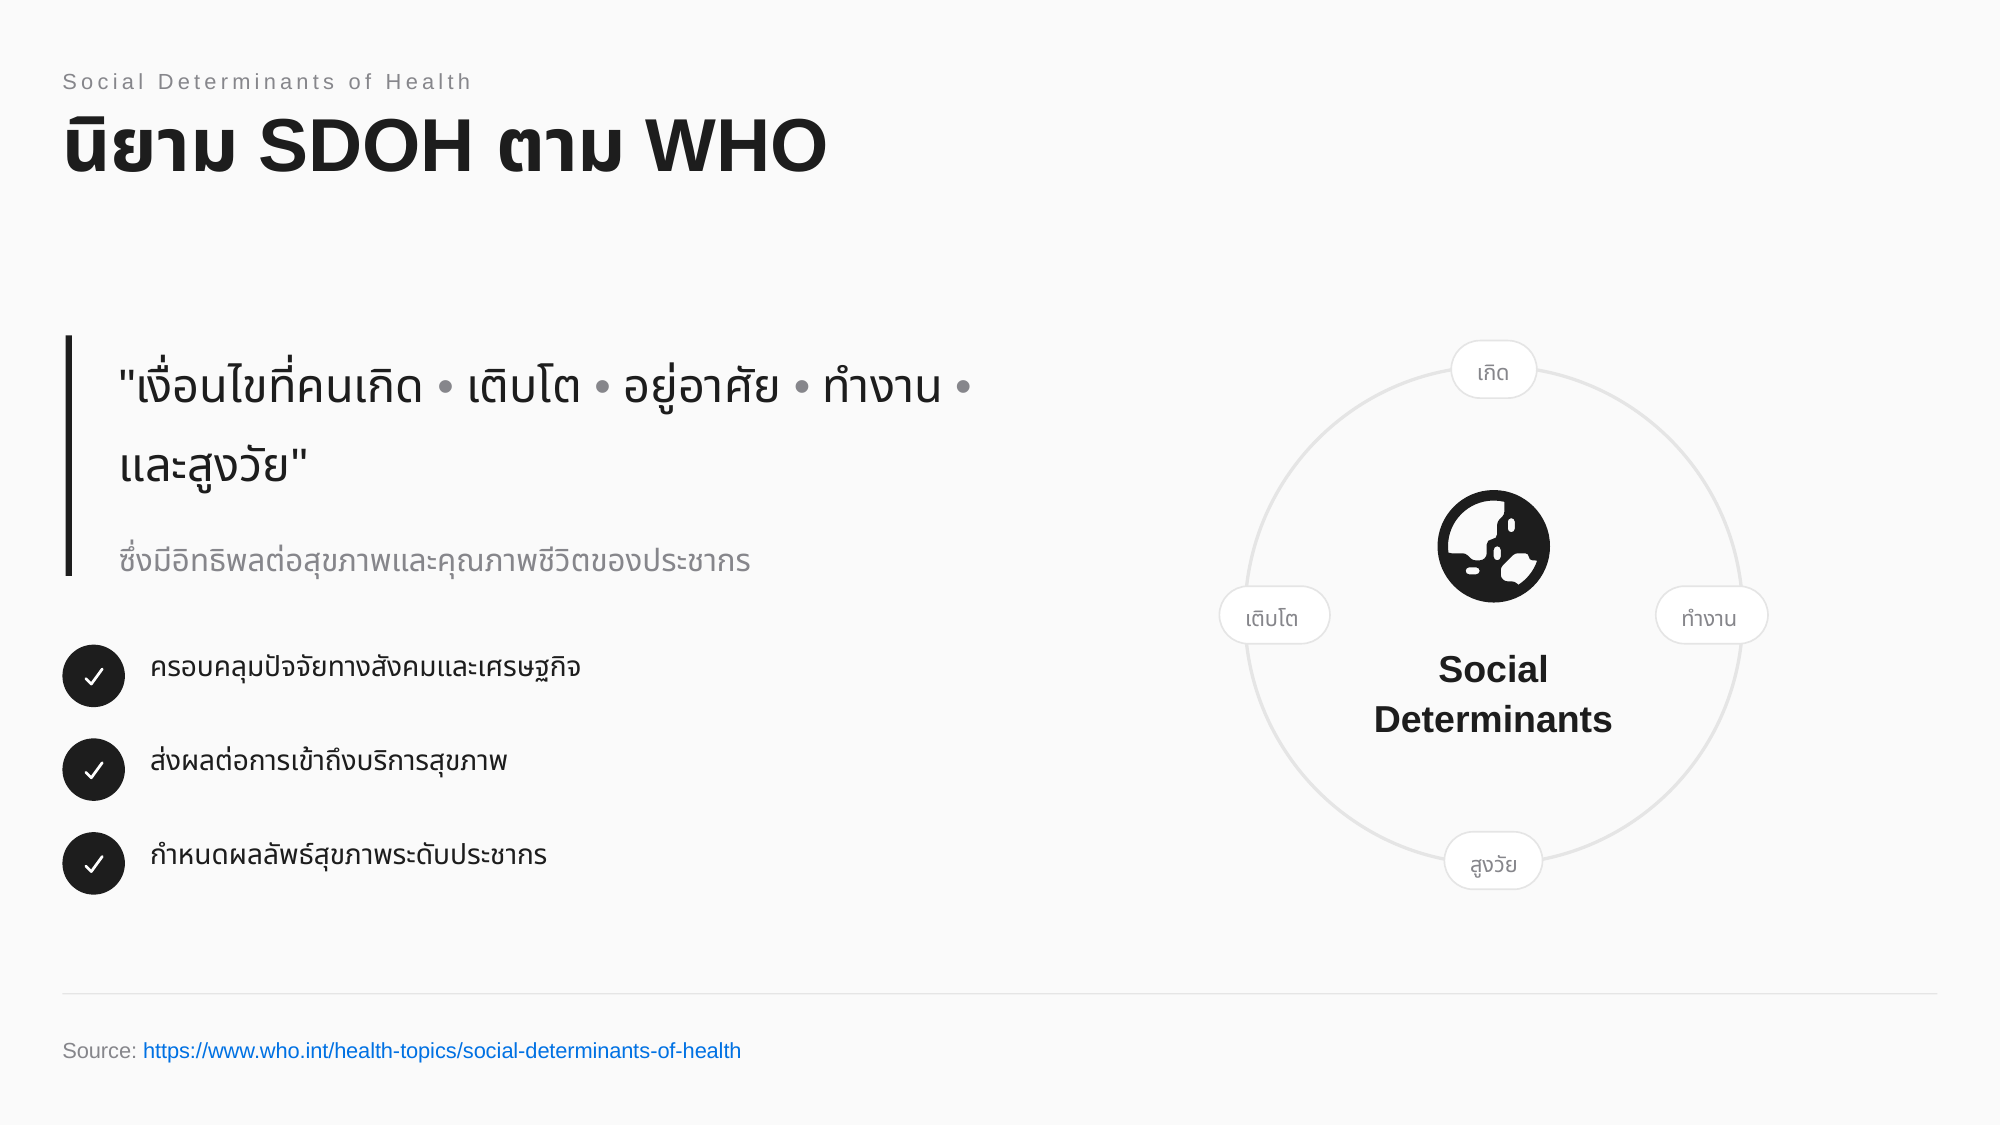

Social Determinants of Health
นิยาม SDOH ตาม WHO

"เงื่อนไขที่คนเกิด • เติบโต • อยู่อาศัย • ทำงาน • และสูงวัย"

เกิด

ซึ่งมีอิทธิพลต่อสุขภาพและคุณภาพชีวิตของประชากร

เติบโต
ทำงาน
ครอบคลุมปัจจัยทางสังคมและเศรษฐกิจ
Social
Determinants

ส่งผลต่อการเข้าถึงบริการสุขภาพ

กำหนดผลลัพธ์สุขภาพระดับประชากร

สูงวัย

Source: https://www.who.int/health-topics/social-determinants-of-health